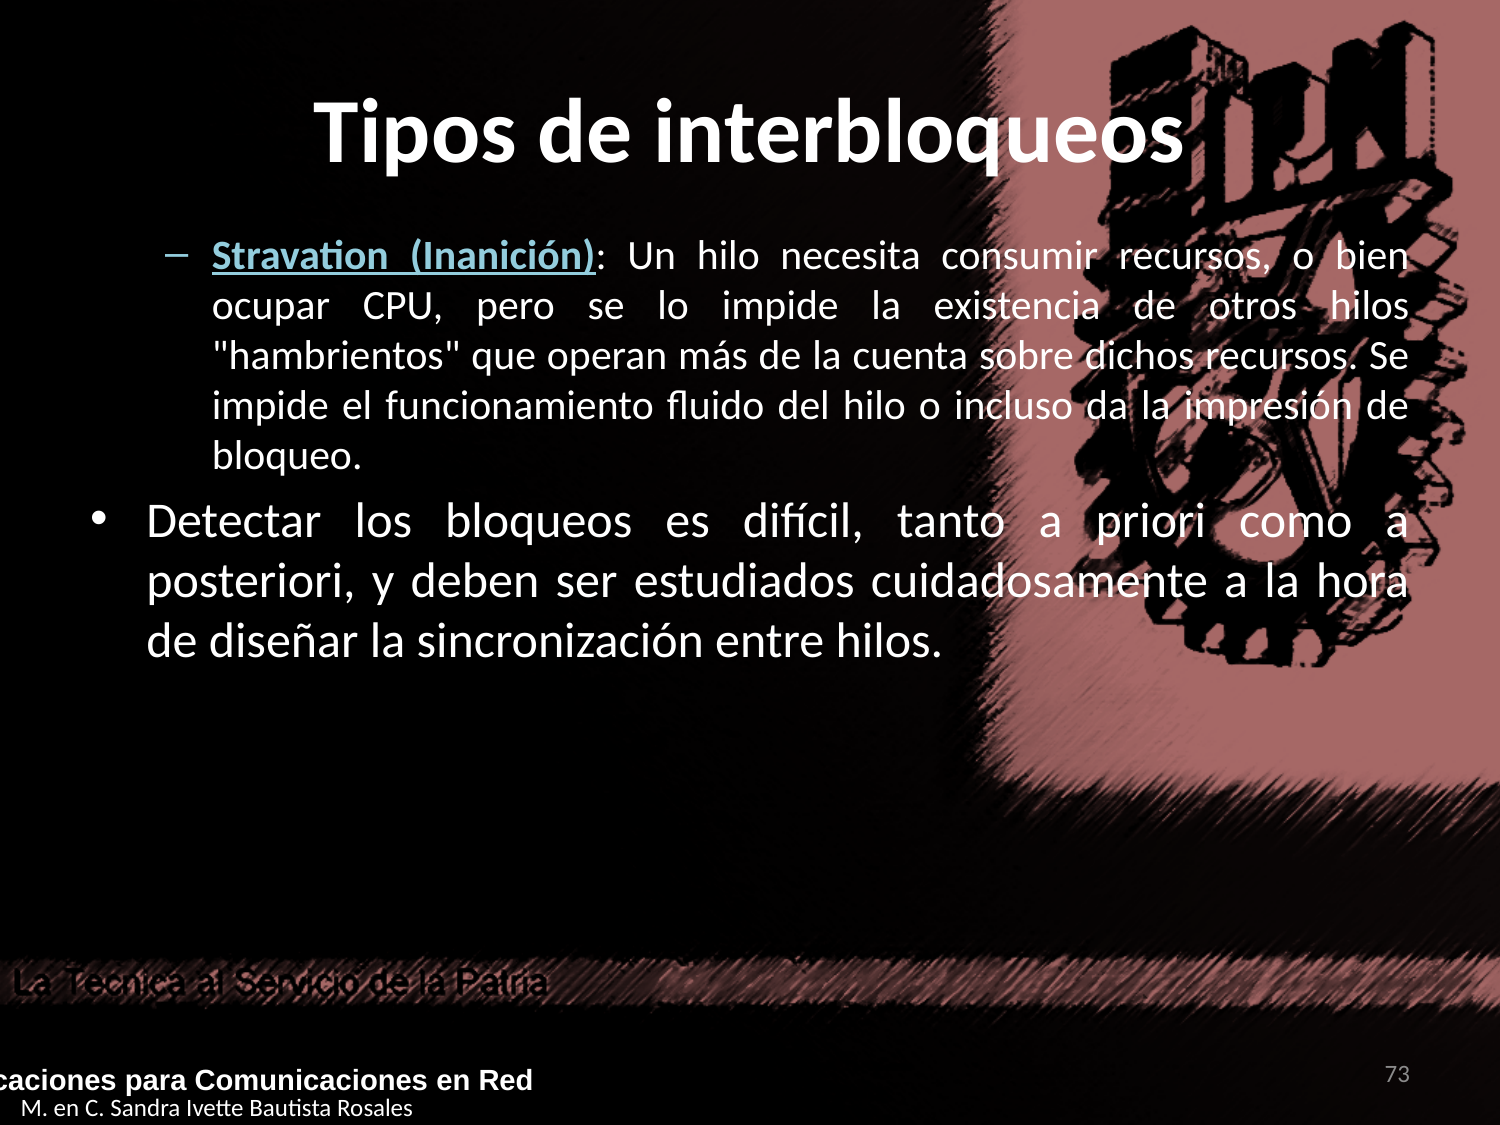

# Tipos de interbloqueos
Stravation (Inanición): Un hilo necesita consumir recursos, o bien ocupar CPU, pero se lo impide la existencia de otros hilos "hambrientos" que operan más de la cuenta sobre dichos recursos. Se impide el funcionamiento fluido del hilo o incluso da la impresión de bloqueo.
Detectar los bloqueos es difícil, tanto a priori como a posteriori, y deben ser estudiados cuidadosamente a la hora de diseñar la sincronización entre hilos.

73
Aplicaciones para Comunicaciones en Red
M. en C. Sandra Ivette Bautista Rosales